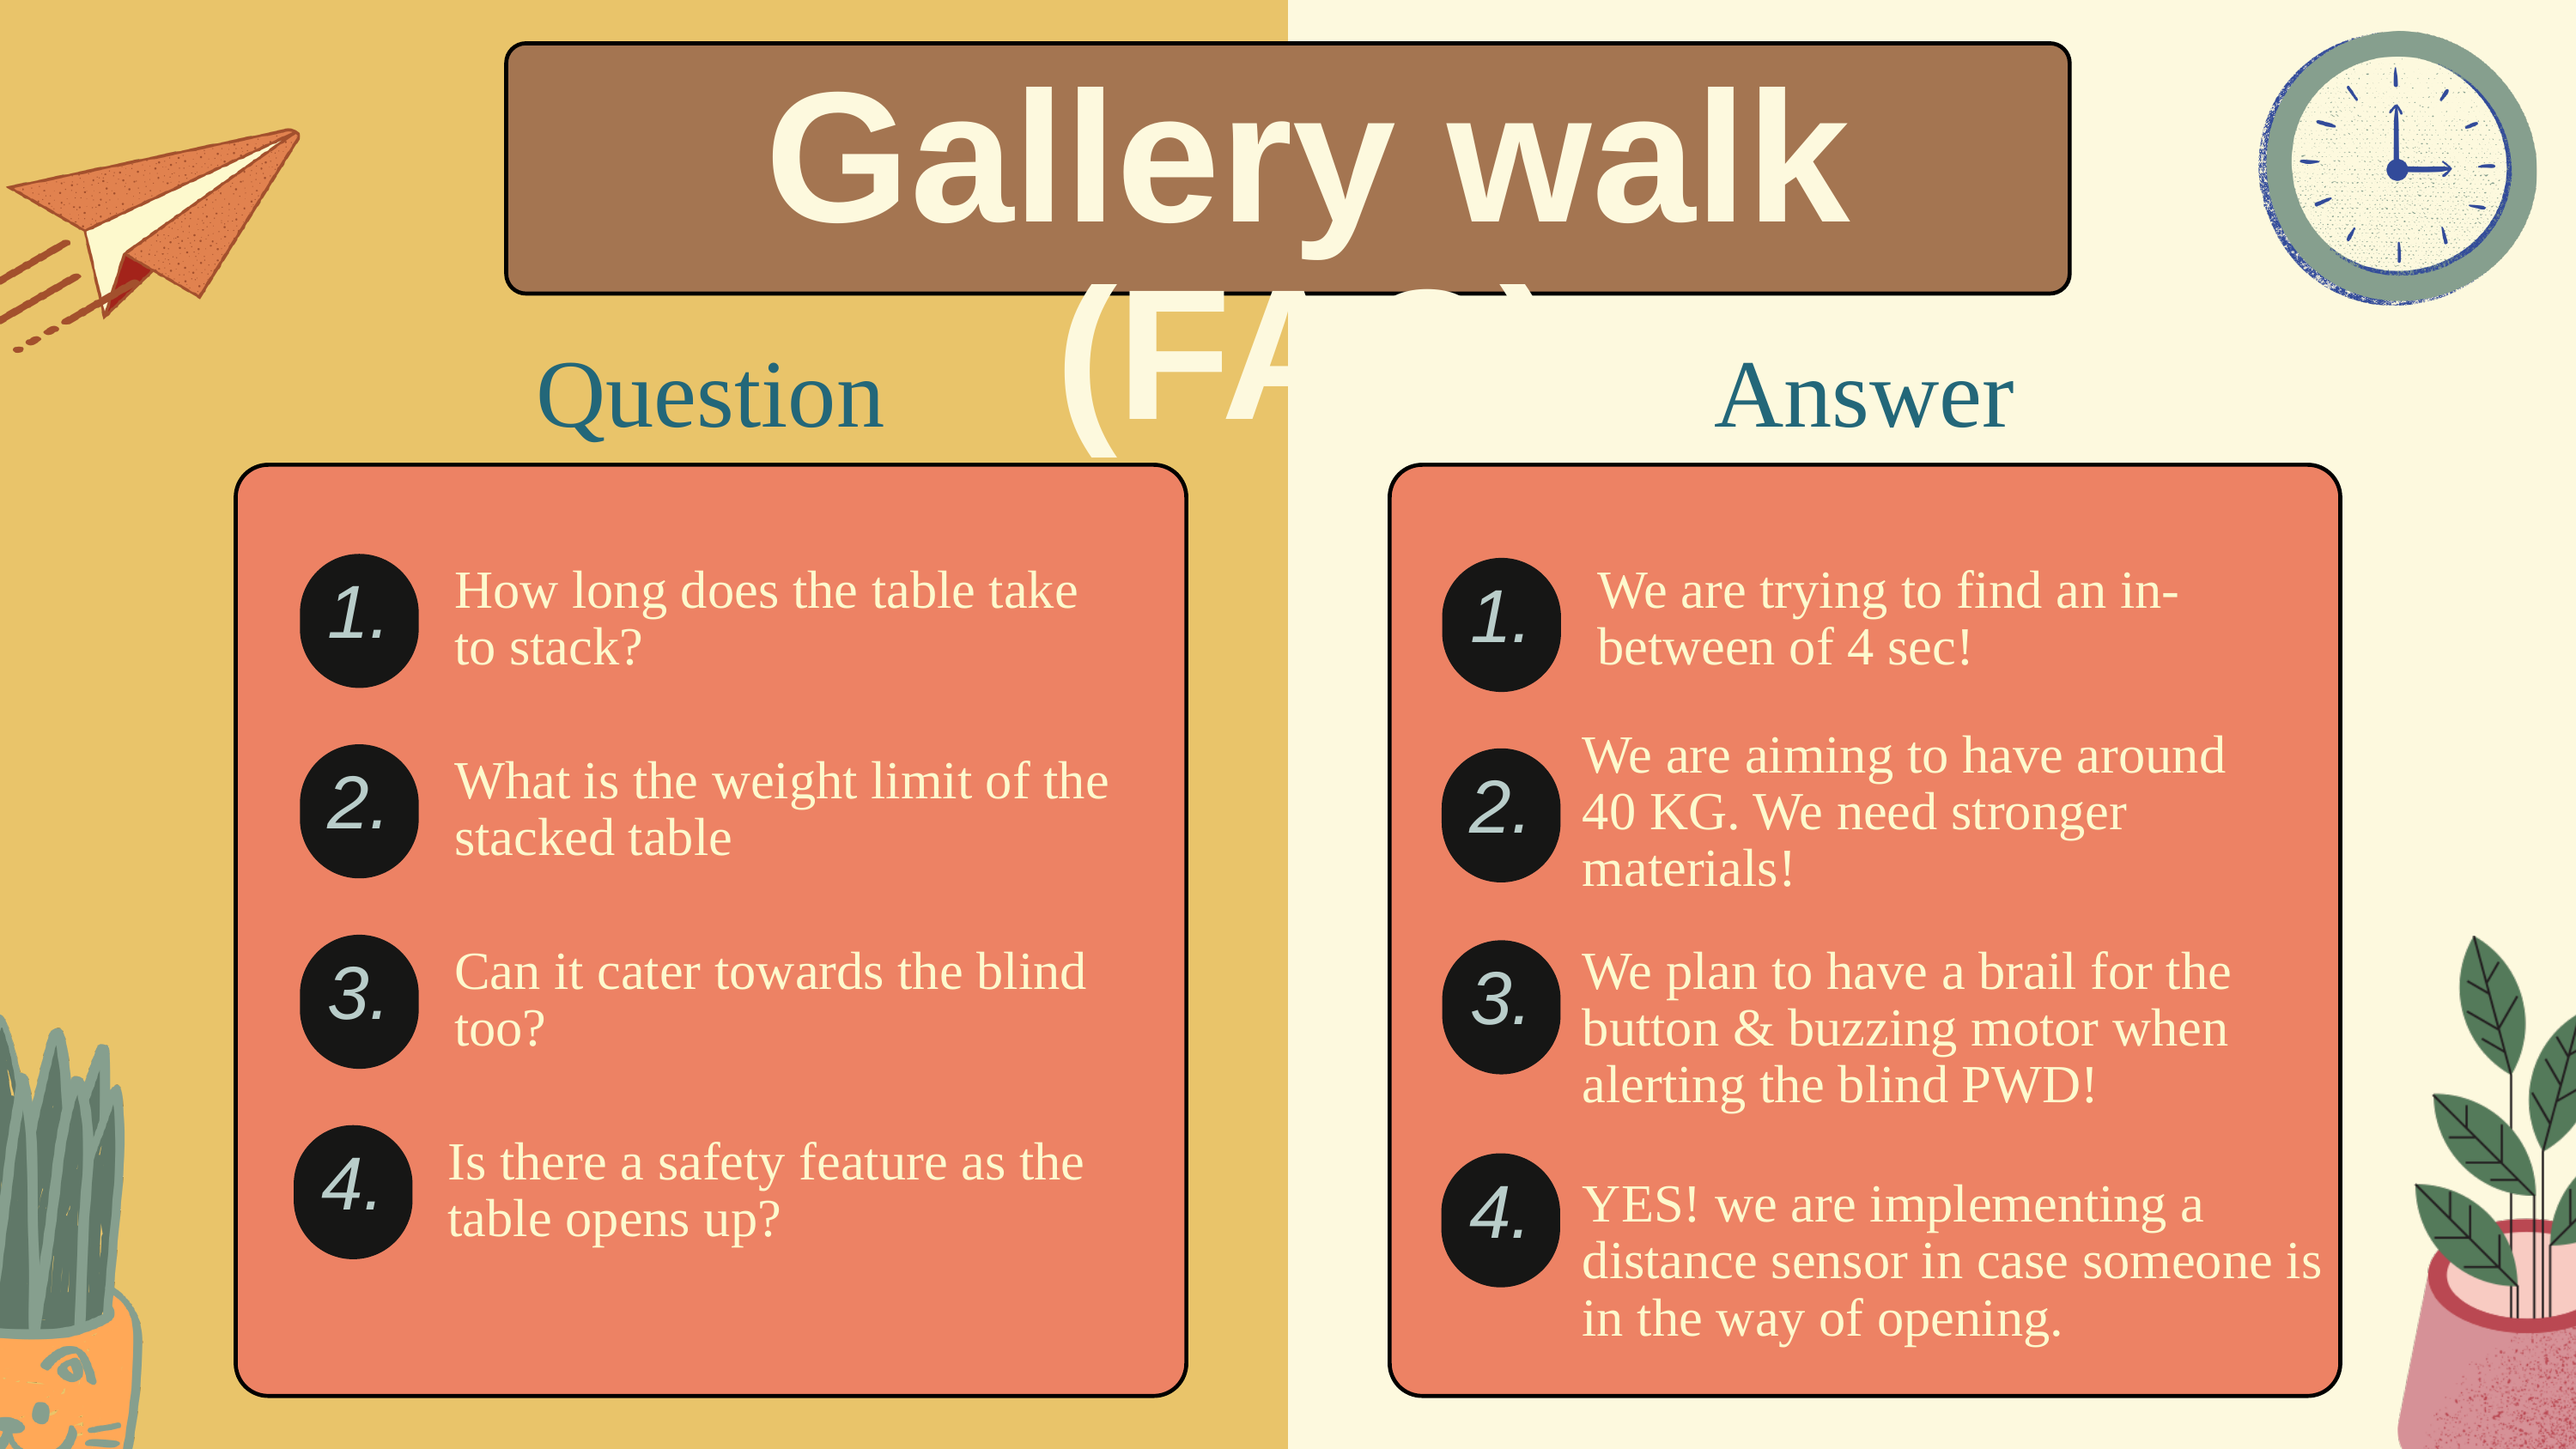

Gallery walk (FAQ)

Question
Answer

1.

1.
How long does the table take to stack?
We are trying to find an in-between of 4 sec!
We are aiming to have around 40 KG. We need stronger materials!

2.

2.
What is the weight limit of the stacked table

3.

3.
Can it cater towards the blind too?
We plan to have a brail for the button & buzzing motor when alerting the blind PWD!

4.
Is there a safety feature as the table opens up?

4.
YES! we are implementing a distance sensor in case someone is in the way of opening.